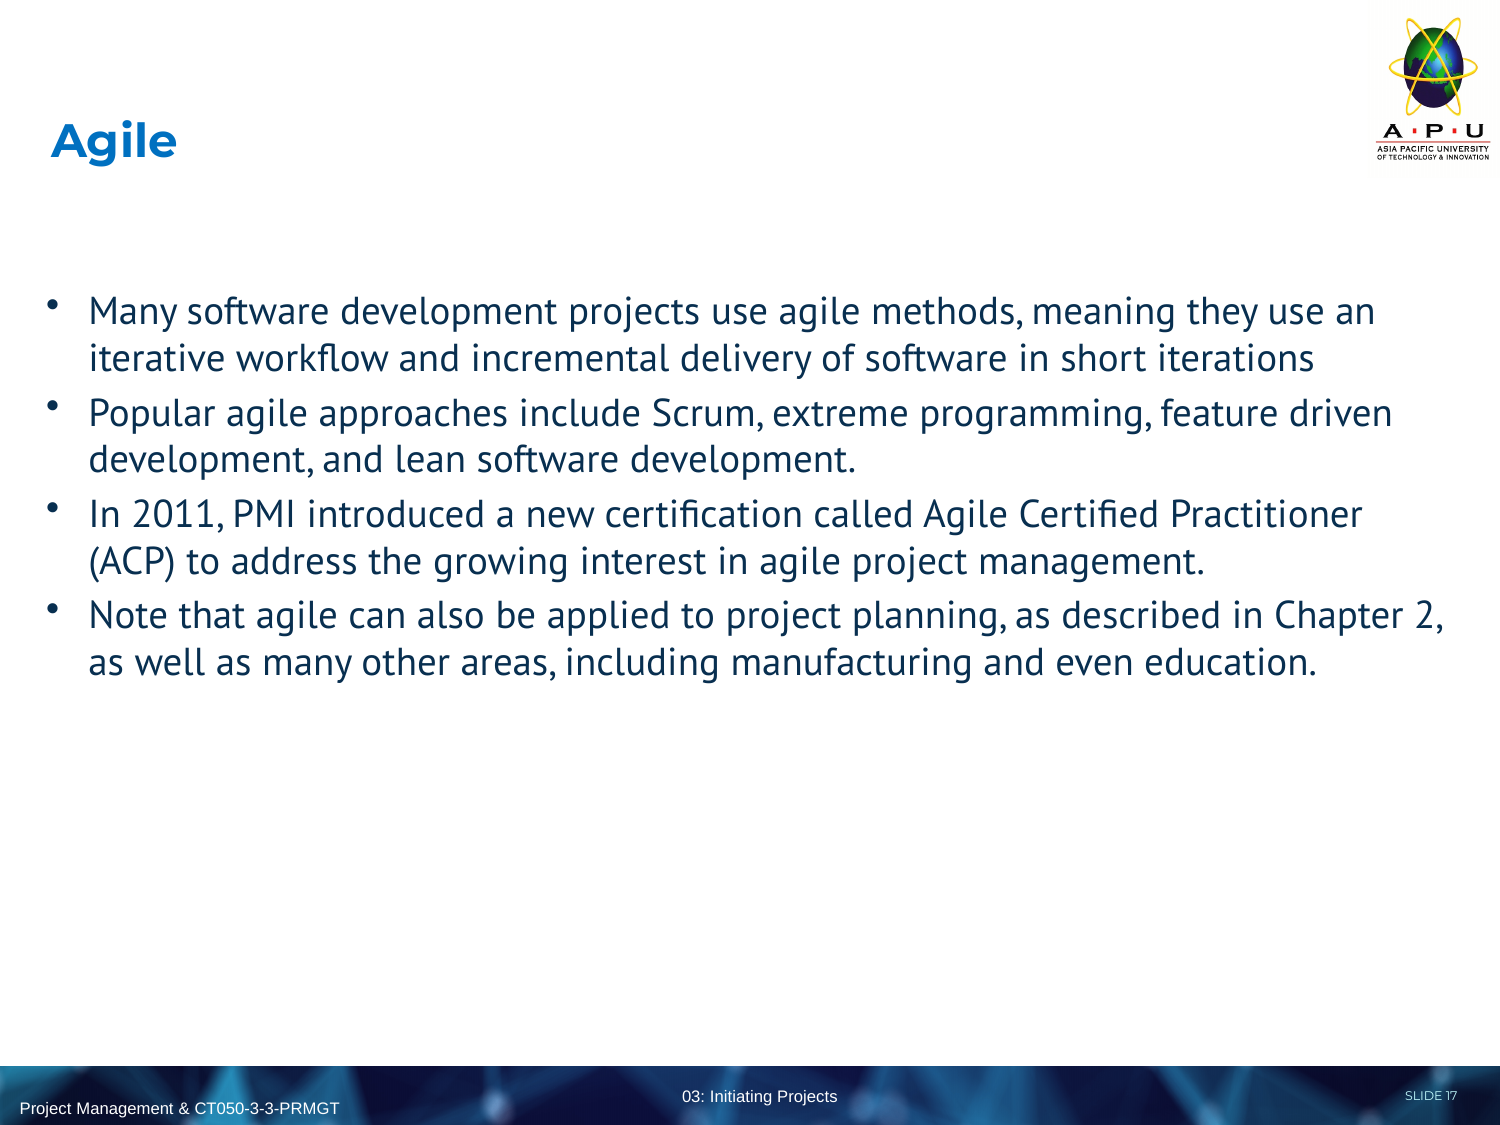

# Agile
Many software development projects use agile methods, meaning they use an iterative workflow and incremental delivery of software in short iterations
Popular agile approaches include Scrum, extreme programming, feature driven development, and lean software development.
In 2011, PMI introduced a new certification called Agile Certified Practitioner (ACP) to address the growing interest in agile project management.
Note that agile can also be applied to project planning, as described in Chapter 2, as well as many other areas, including manufacturing and even education.